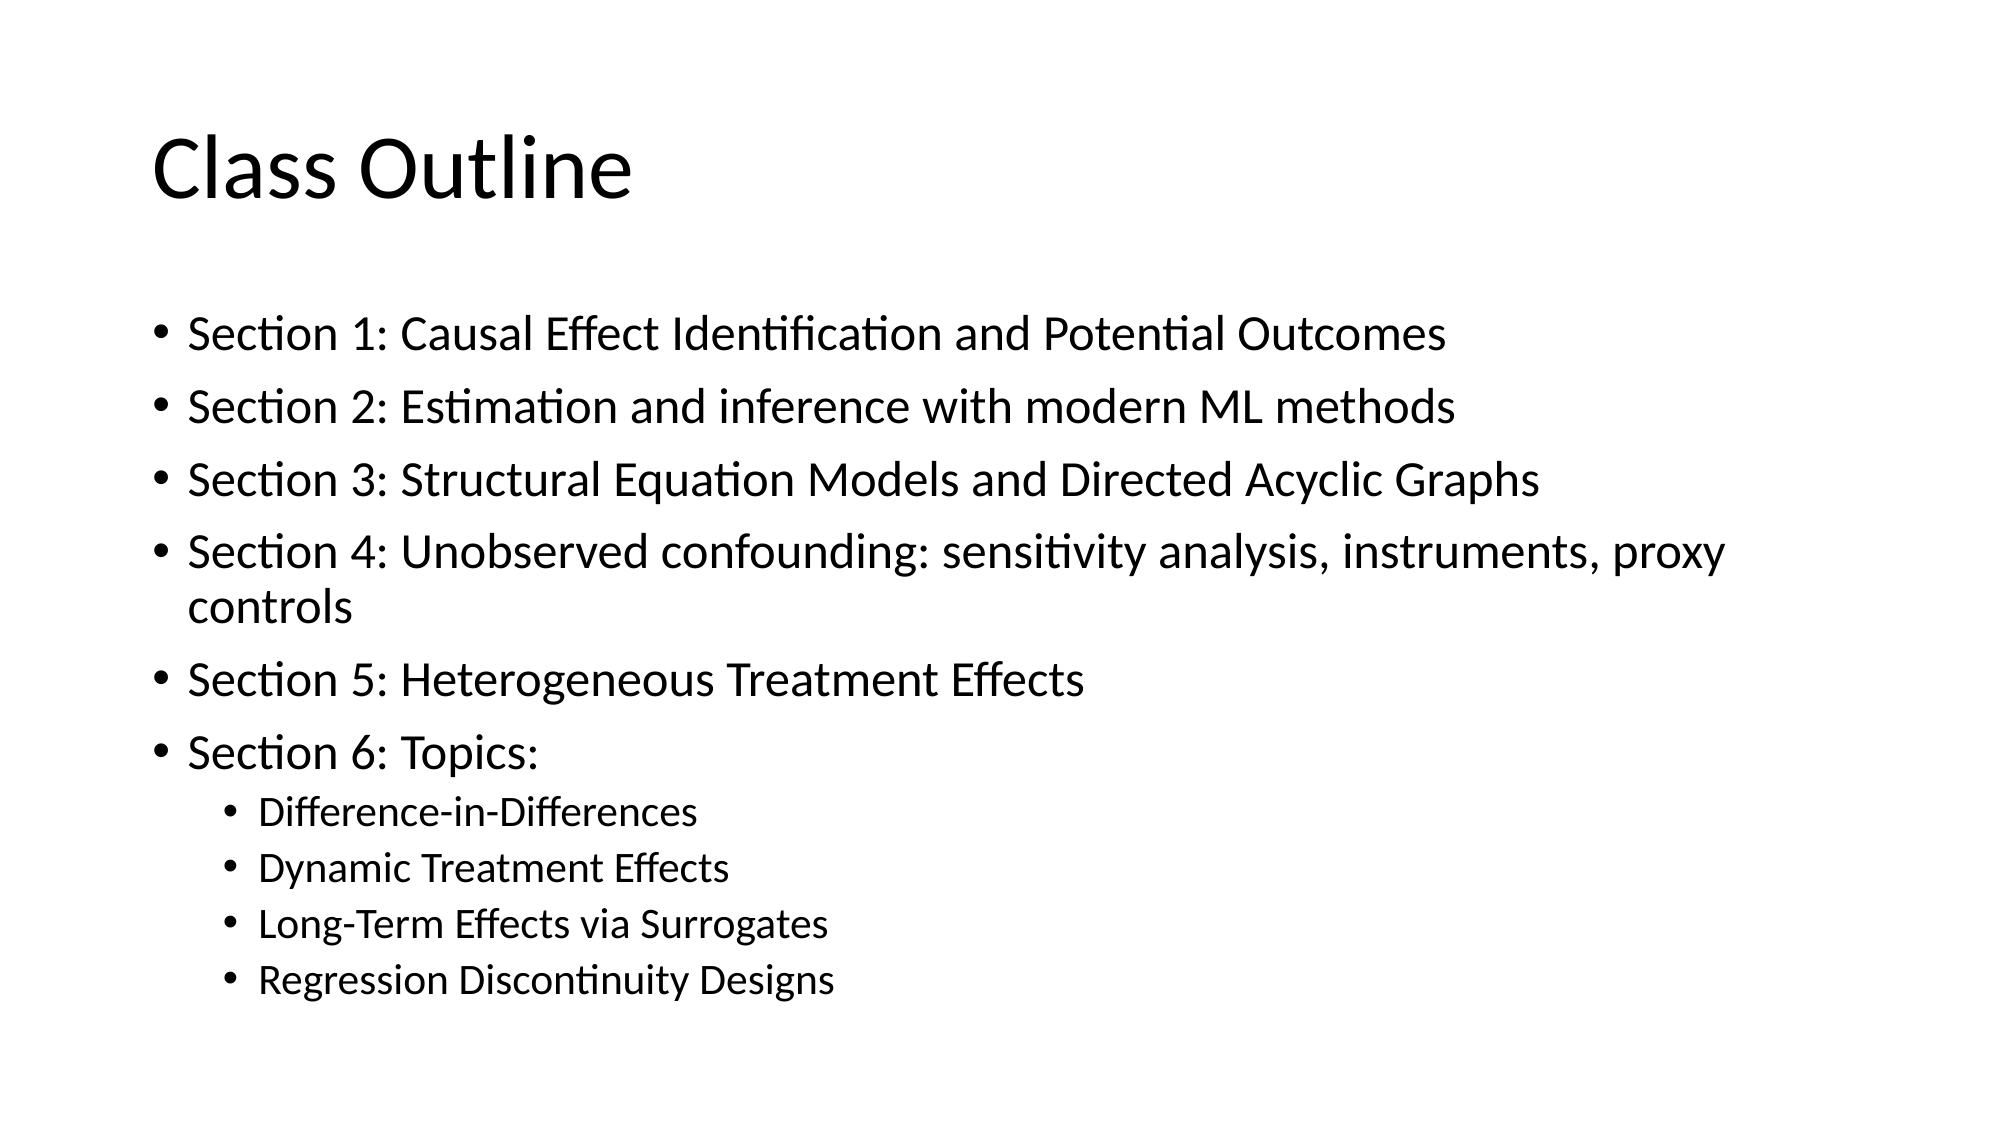

# Class Outline
Section 1: Causal Effect Identification and Potential Outcomes
Section 2: Estimation and inference with modern ML methods
Section 3: Structural Equation Models and Directed Acyclic Graphs
Section 4: Unobserved confounding: sensitivity analysis, instruments, proxy controls
Section 5: Heterogeneous Treatment Effects
Section 6: Topics:
Difference-in-Differences
Dynamic Treatment Effects
Long-Term Effects via Surrogates
Regression Discontinuity Designs